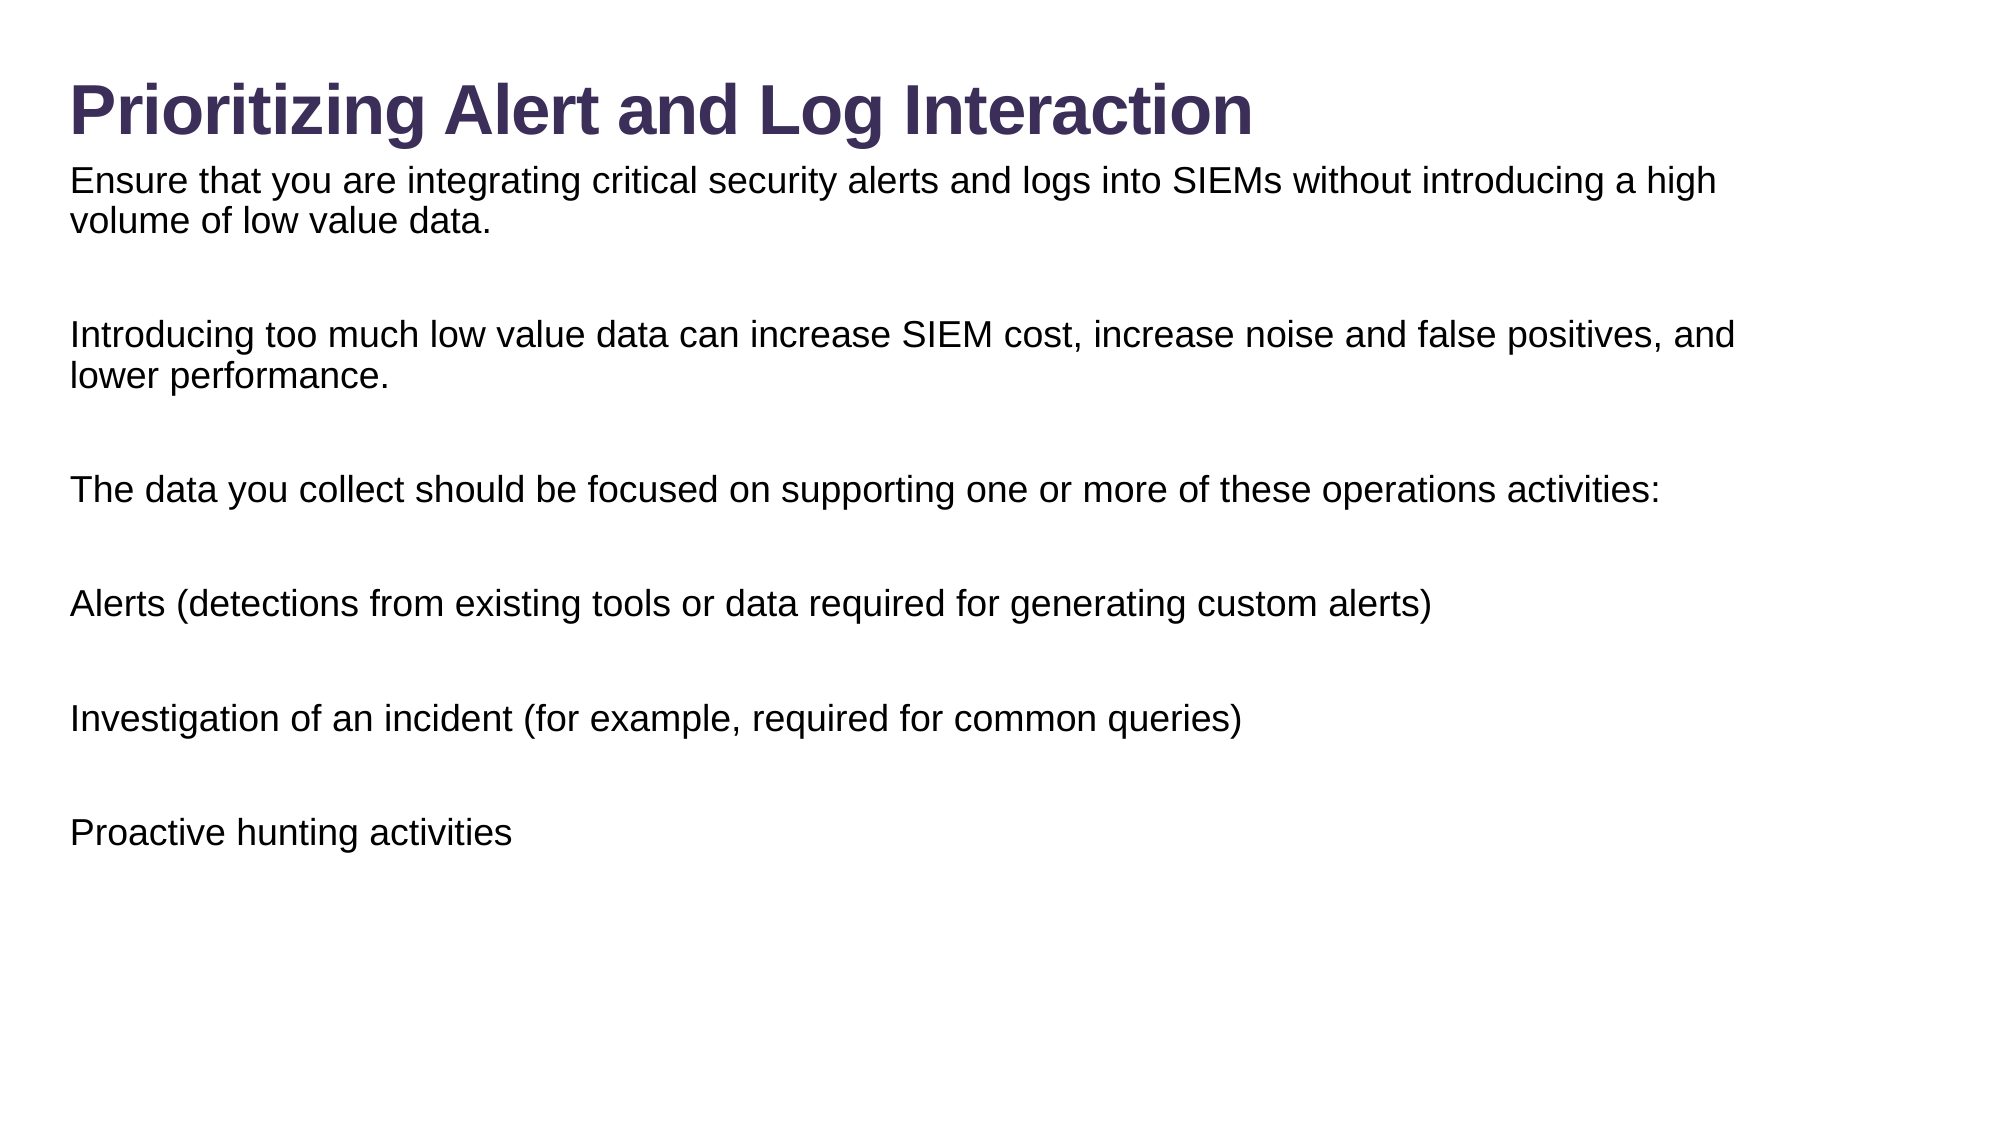

# Prioritizing Alert and Log Interaction
Ensure that you are integrating critical security alerts and logs into SIEMs without introducing a high volume of low value data.

Introducing too much low value data can increase SIEM cost, increase noise and false positives, and lower performance.

The data you collect should be focused on supporting one or more of these operations activities:

Alerts (detections from existing tools or data required for generating custom alerts)

Investigation of an incident (for example, required for common queries)

Proactive hunting activities